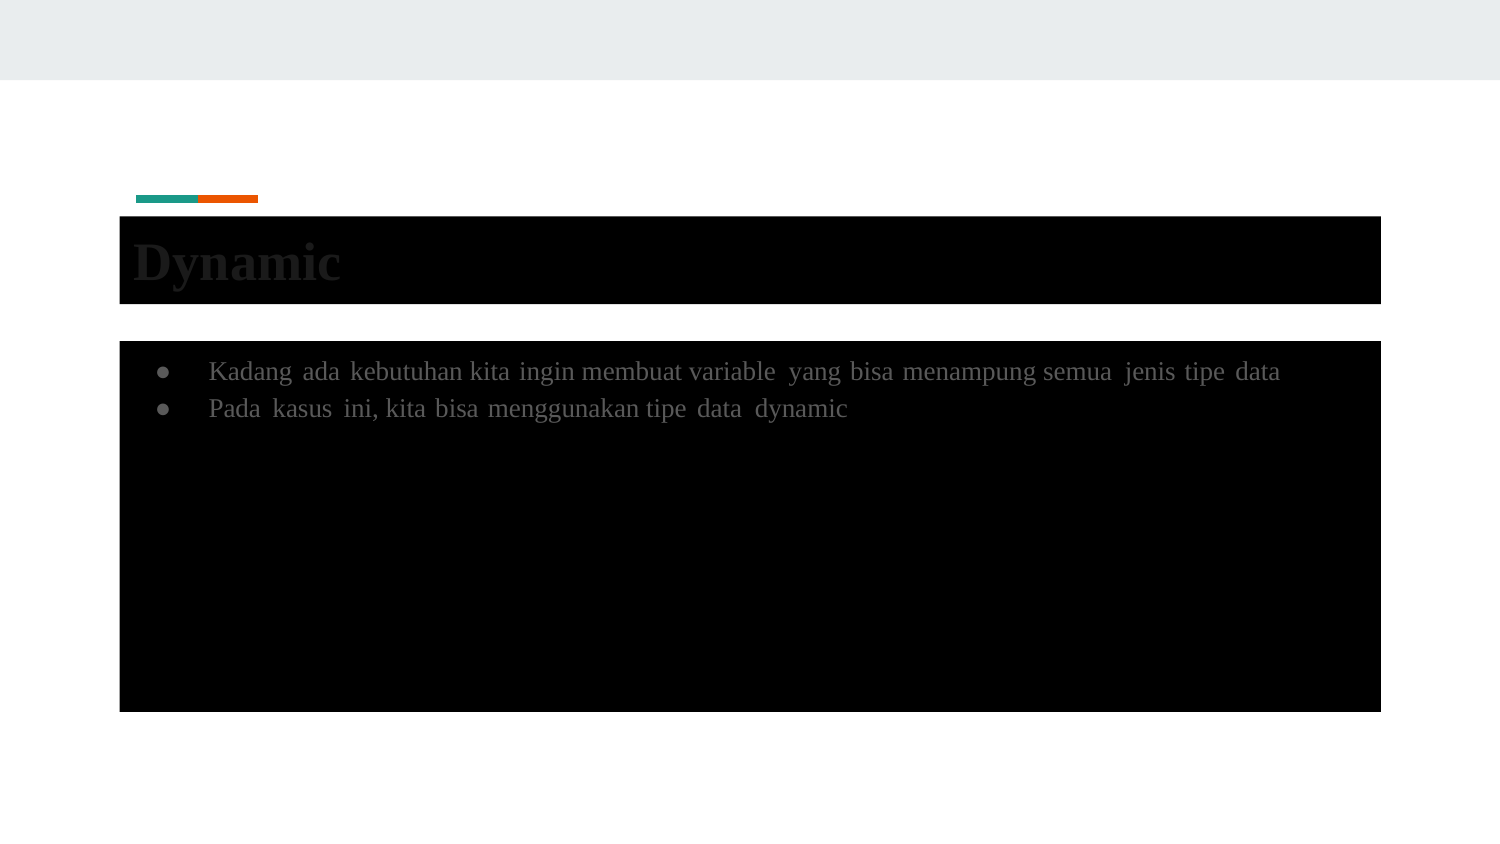

Dynamic

●    Kadang ada kebutuhan kita ingin membuat variable yang bisa menampung semua jenis tipe data
●    Pada kasus ini, kita bisa menggunakan tipe data dynamic